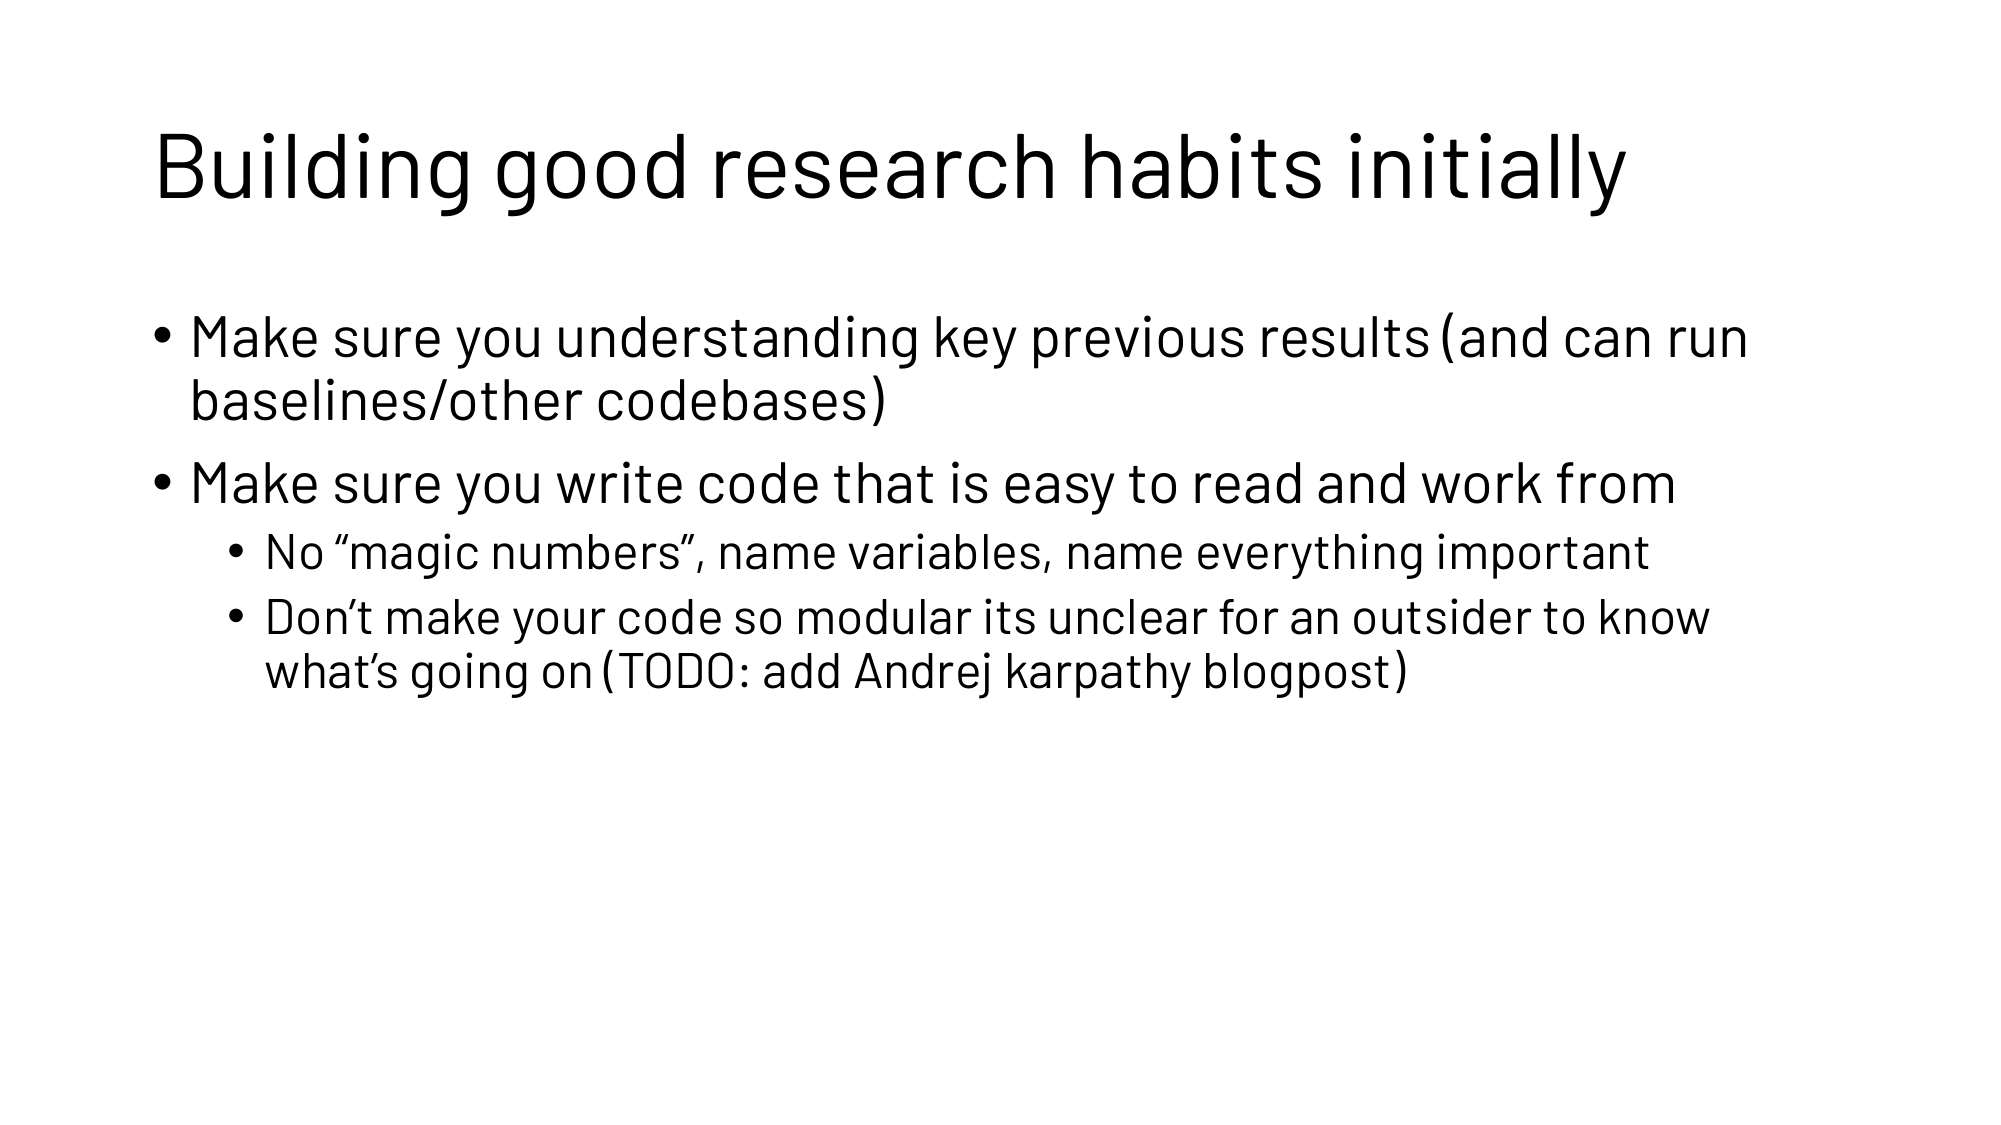

# Building good research habits initially
Make sure you understanding key previous results (and can run baselines/other codebases)
Make sure you write code that is easy to read and work from
No “magic numbers”, name variables, name everything important
Don’t make your code so modular its unclear for an outsider to know what’s going on (TODO: add Andrej karpathy blogpost)